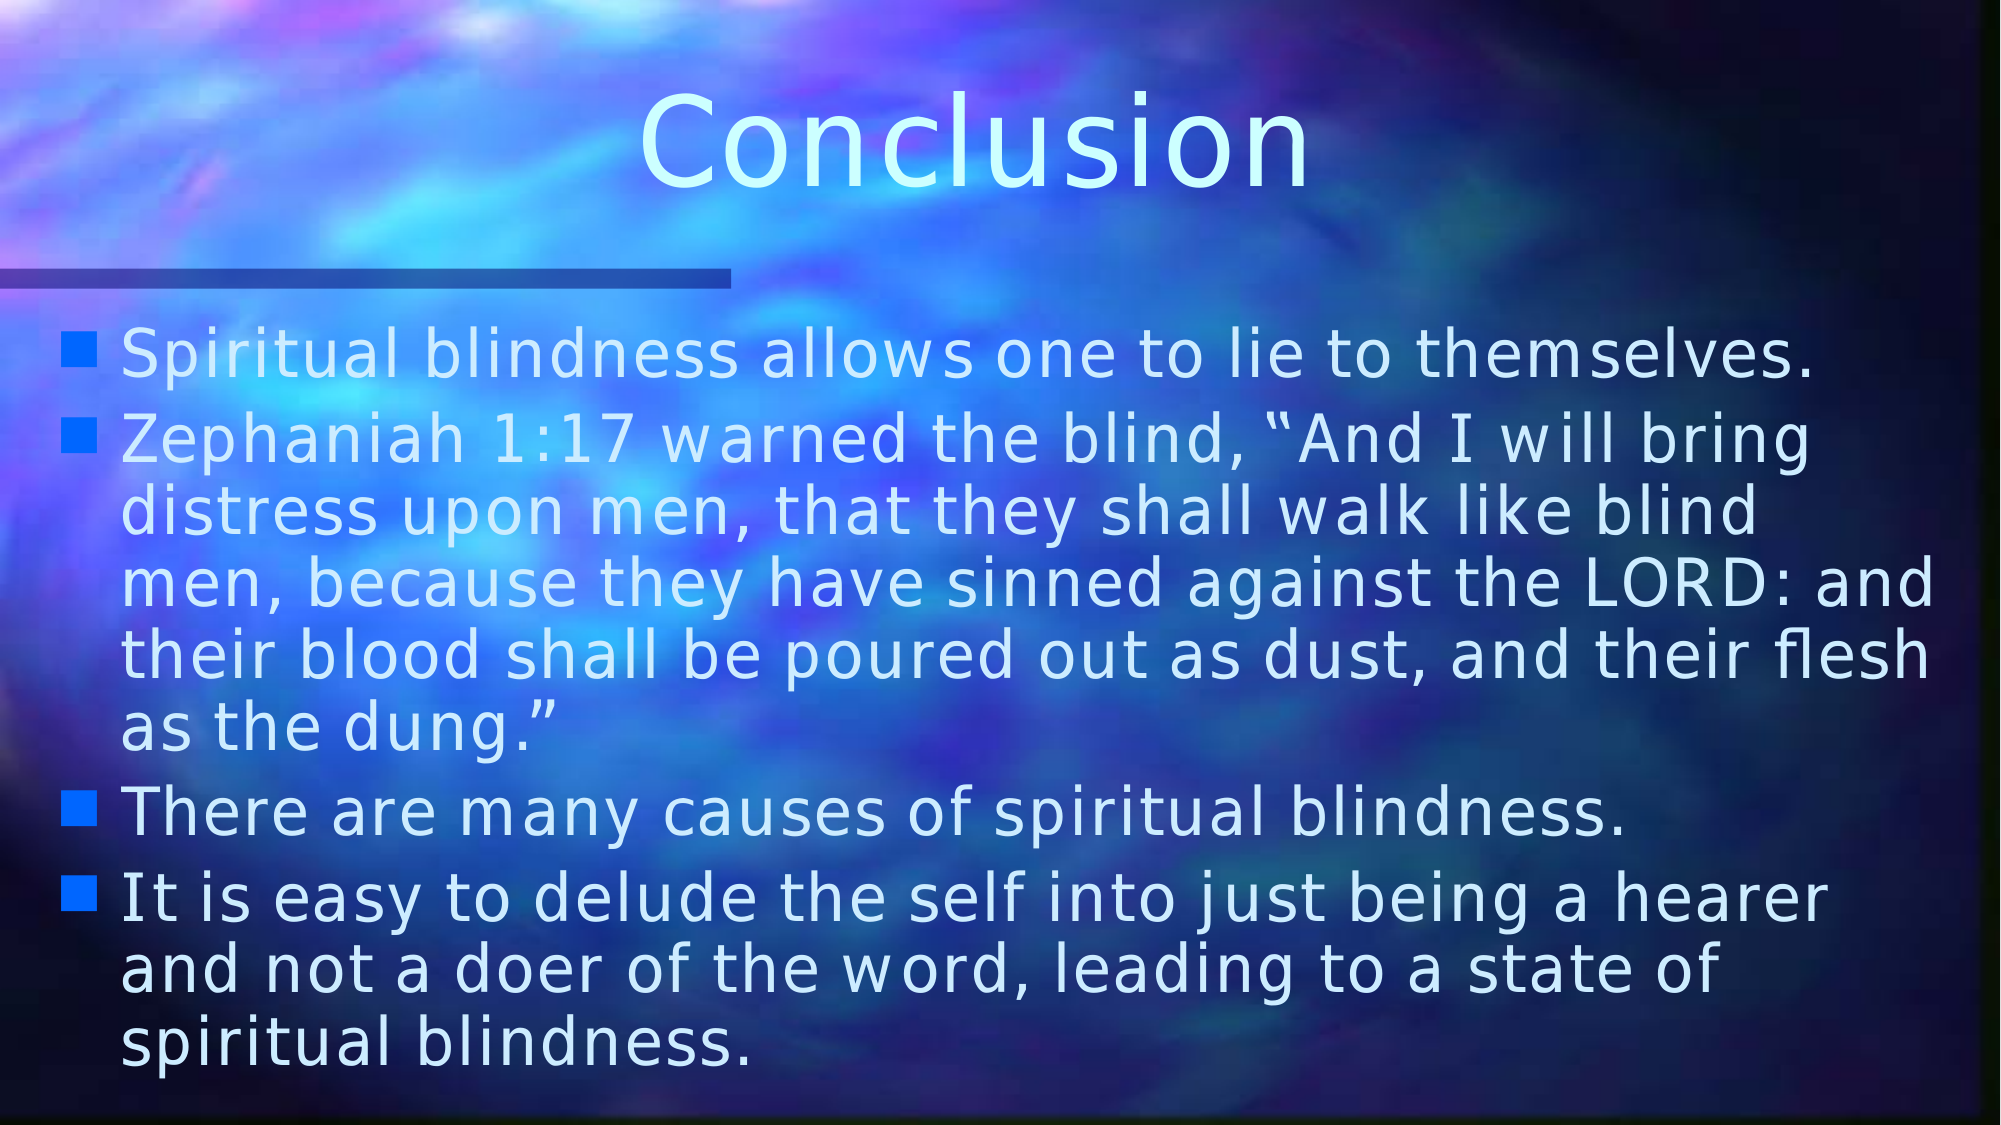

# Conclusion
Spiritual blindness allows one to lie to themselves.
Zephaniah 1:17 warned the blind, “And I will bring distress upon men, that they shall walk like blind men, because they have sinned against the LORD: and their blood shall be poured out as dust, and their flesh as the dung.”
There are many causes of spiritual blindness.
It is easy to delude the self into just being a hearer and not a doer of the word, leading to a state of spiritual blindness.